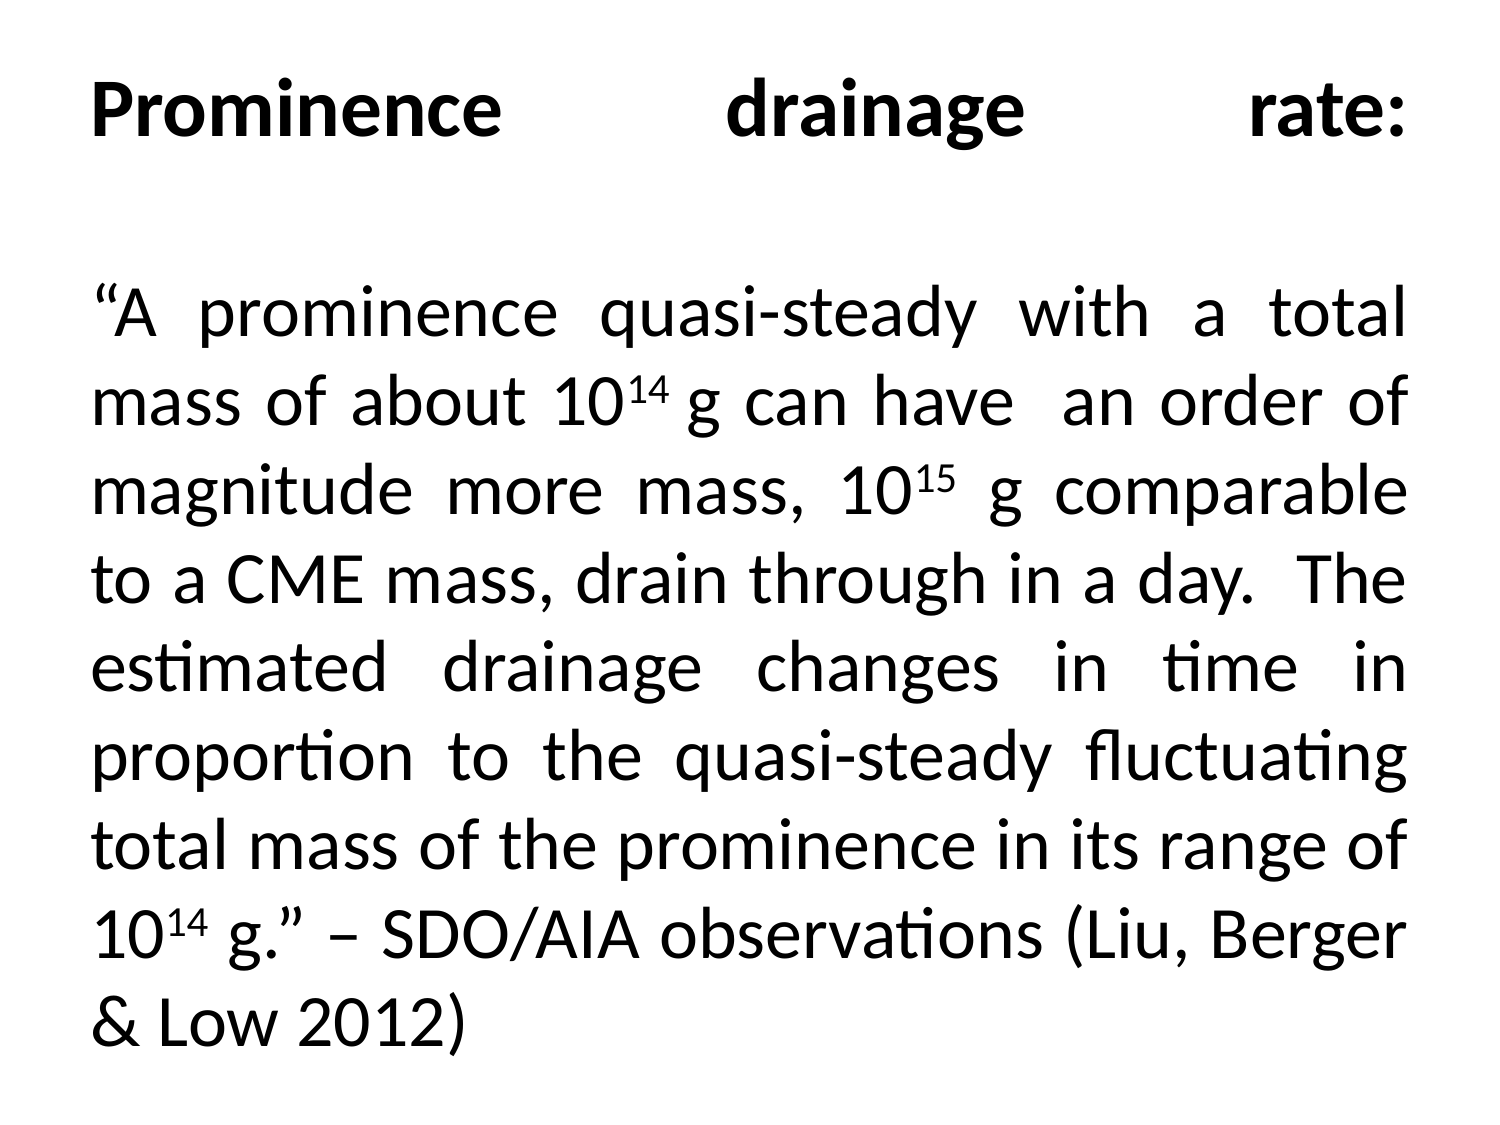

# Prominence drainage rate: “A prominence quasi-steady with a total mass of about 1014 g can have  an order of magnitude more mass, 1015 g comparable to a CME mass, drain through in a day.  The estimated drainage changes in time in proportion to the quasi-steady fluctuating total mass of the prominence in its range of 1014 g.” – SDO/AIA observations (Liu, Berger & Low 2012)